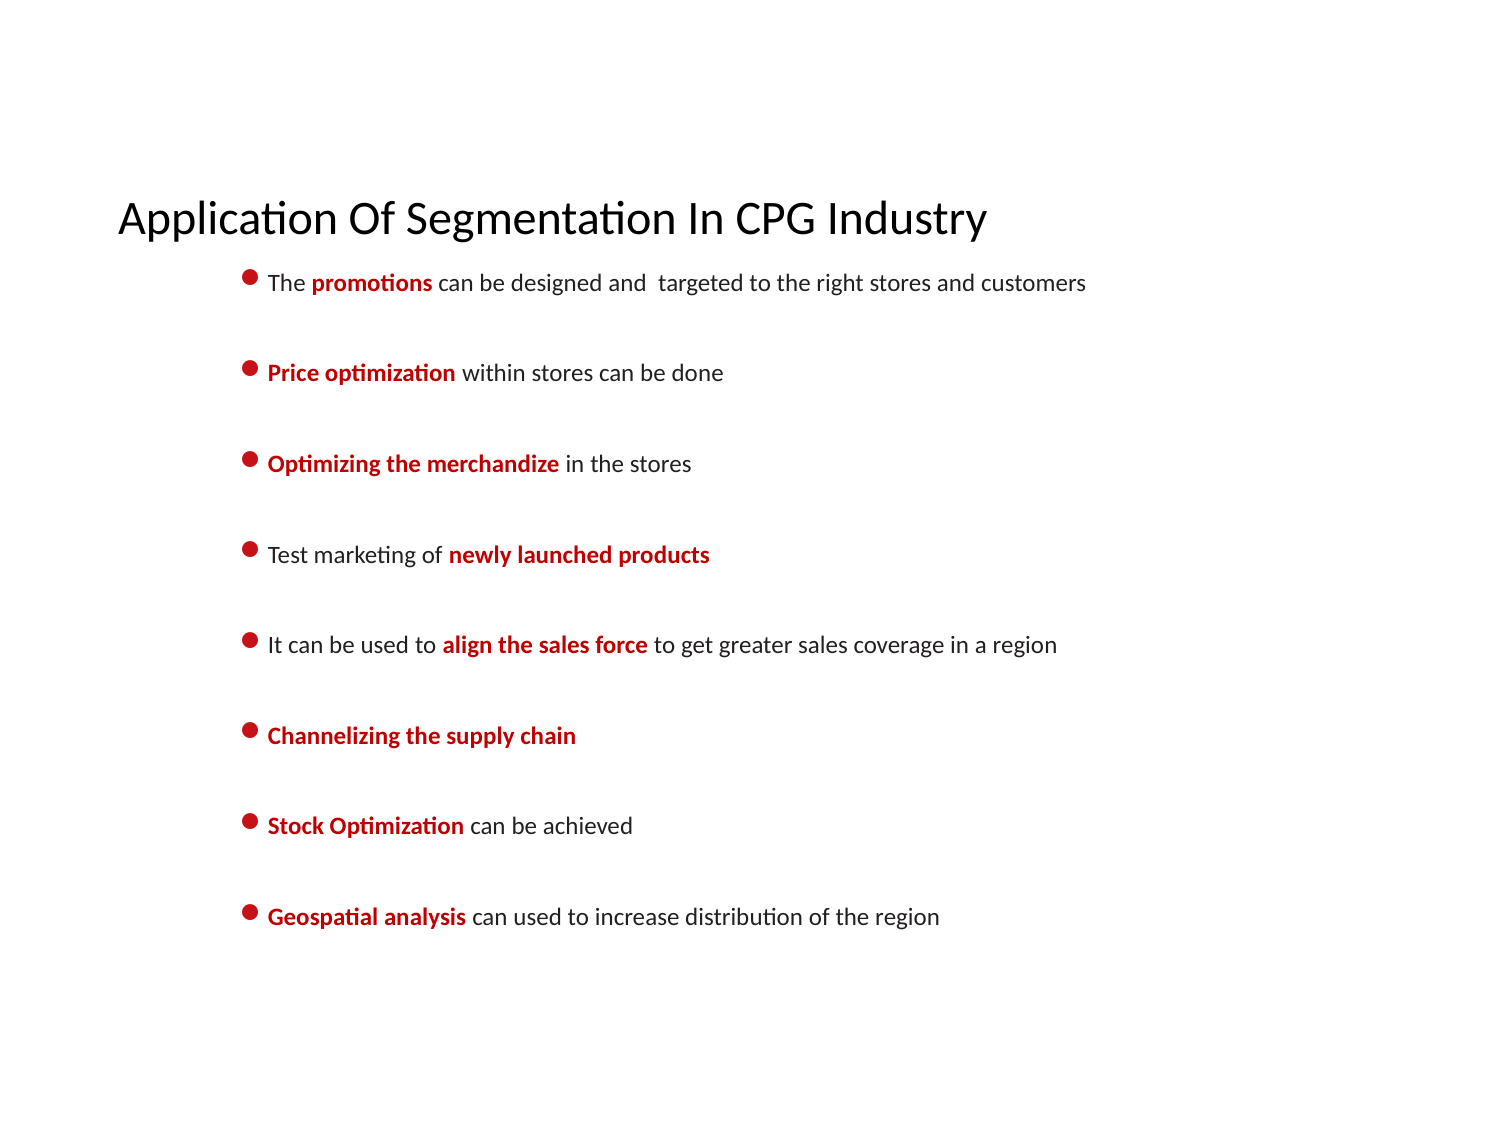

# Application Of Segmentation In CPG Industry
The promotions can be designed and  targeted to the right stores and customers

Price optimization within stores can be done

Optimizing the merchandize in the stores

Test marketing of newly launched products

It can be used to align the sales force to get greater sales coverage in a region

Channelizing the supply chain

Stock Optimization can be achieved

Geospatial analysis can used to increase distribution of the region